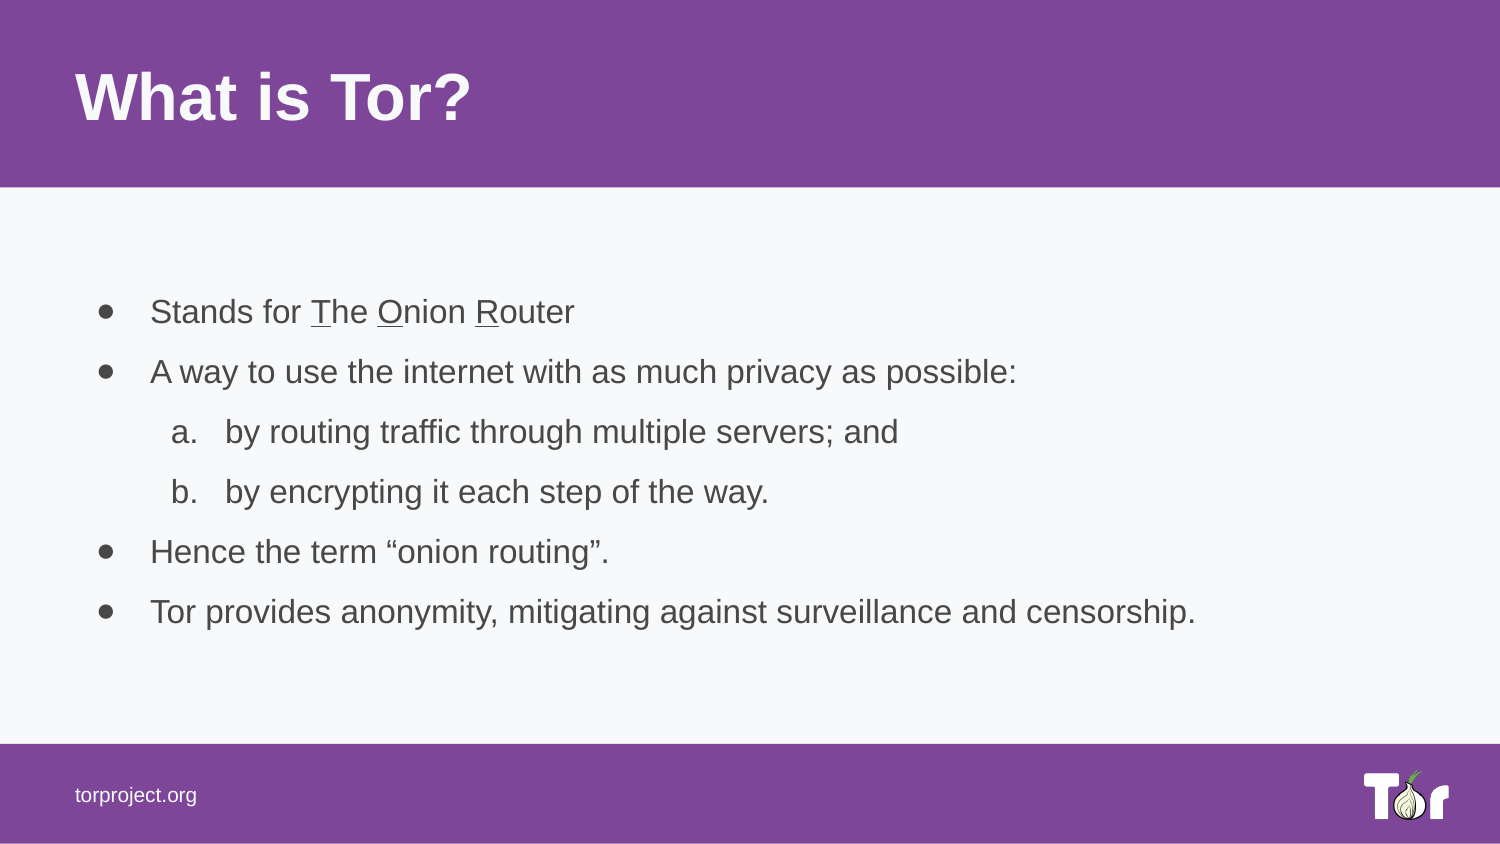

What is Tor?
Stands for The Onion Router
A way to use the internet with as much privacy as possible:
by routing traffic through multiple servers; and
by encrypting it each step of the way.
Hence the term “onion routing”.
Tor provides anonymity, mitigating against surveillance and censorship.